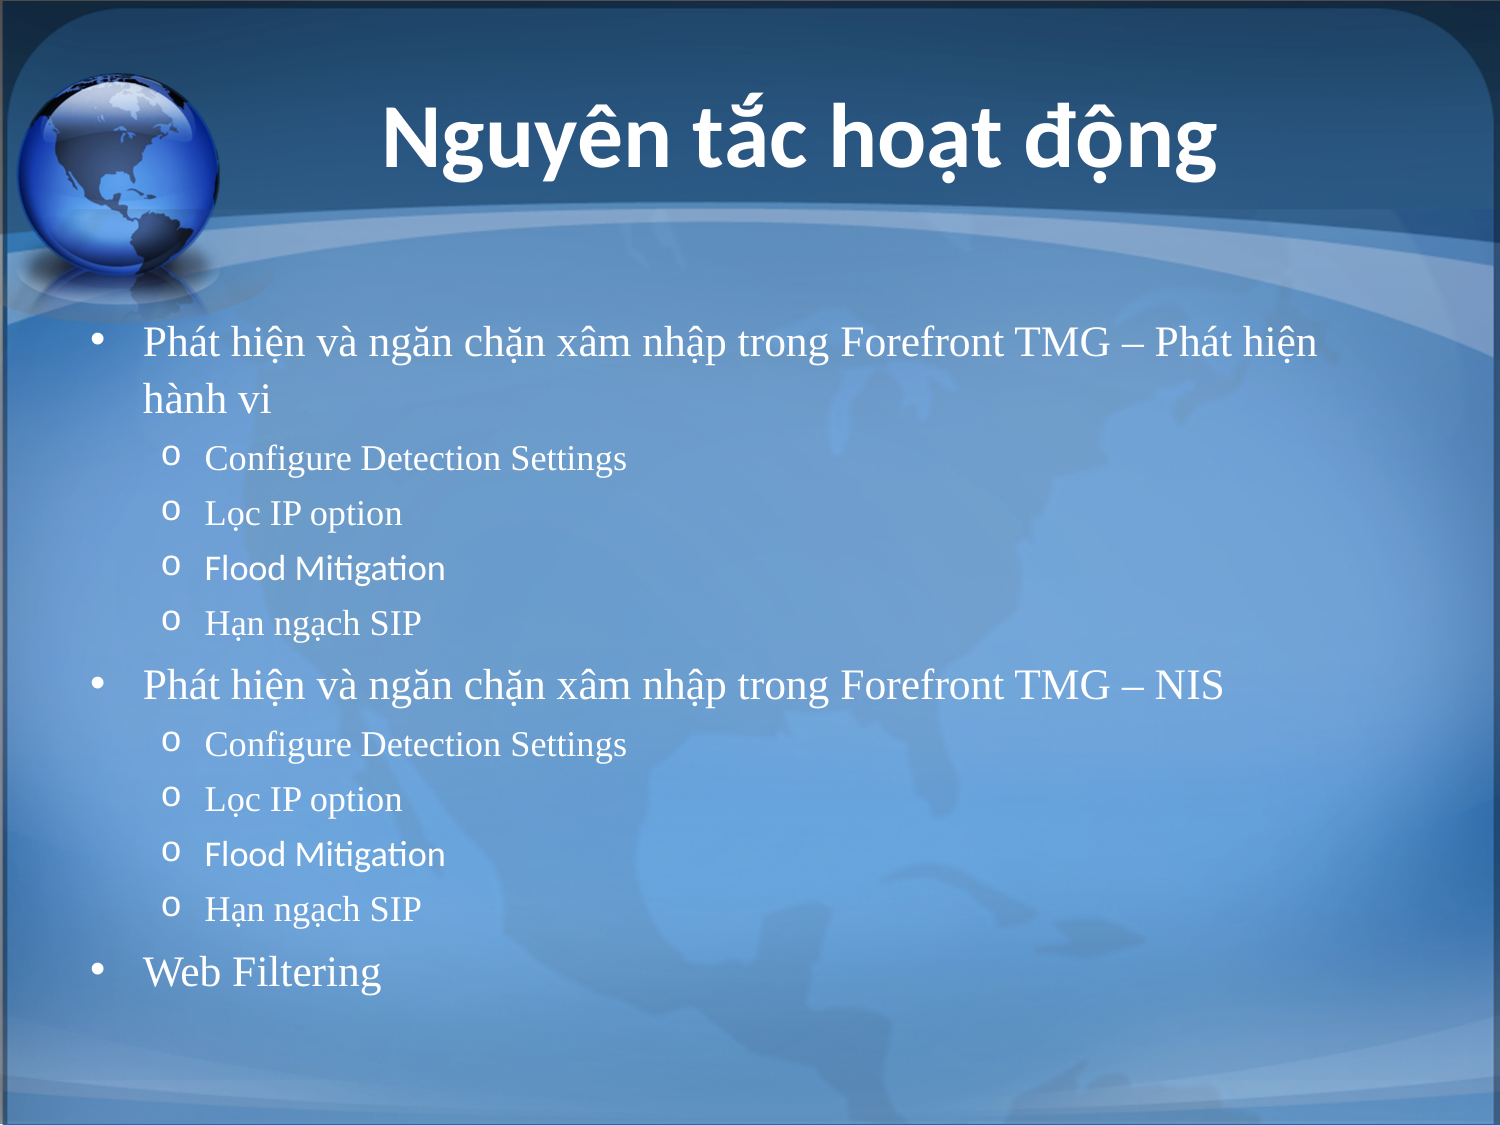

# Nguyên tắc hoạt động
Phát hiện và ngăn chặn xâm nhập trong Forefront TMG – Phát hiện hành vi
Configure Detection Settings
Lọc IP option
Flood Mitigation
Hạn ngạch SIP
Phát hiện và ngăn chặn xâm nhập trong Forefront TMG – NIS
Configure Detection Settings
Lọc IP option
Flood Mitigation
Hạn ngạch SIP
Web Filtering